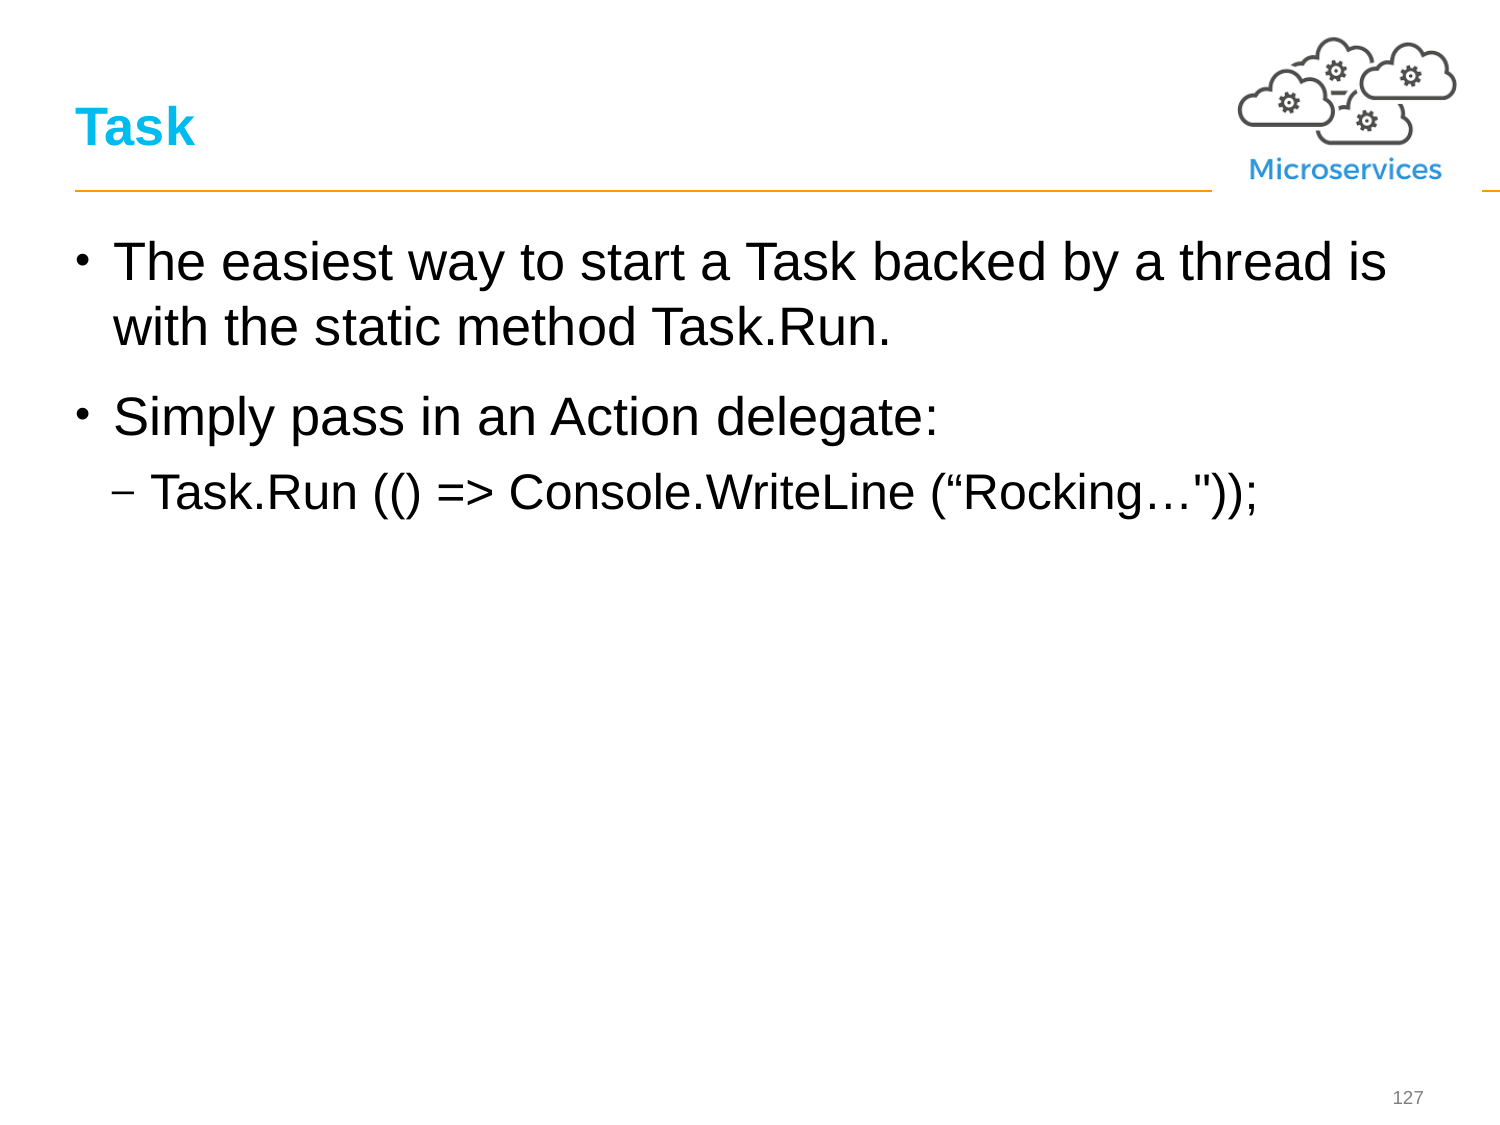

# Task
The easiest way to start a Task backed by a thread is with the static method Task.Run.
Simply pass in an Action delegate:
Task.Run (() => Console.WriteLine (“Rocking…"));